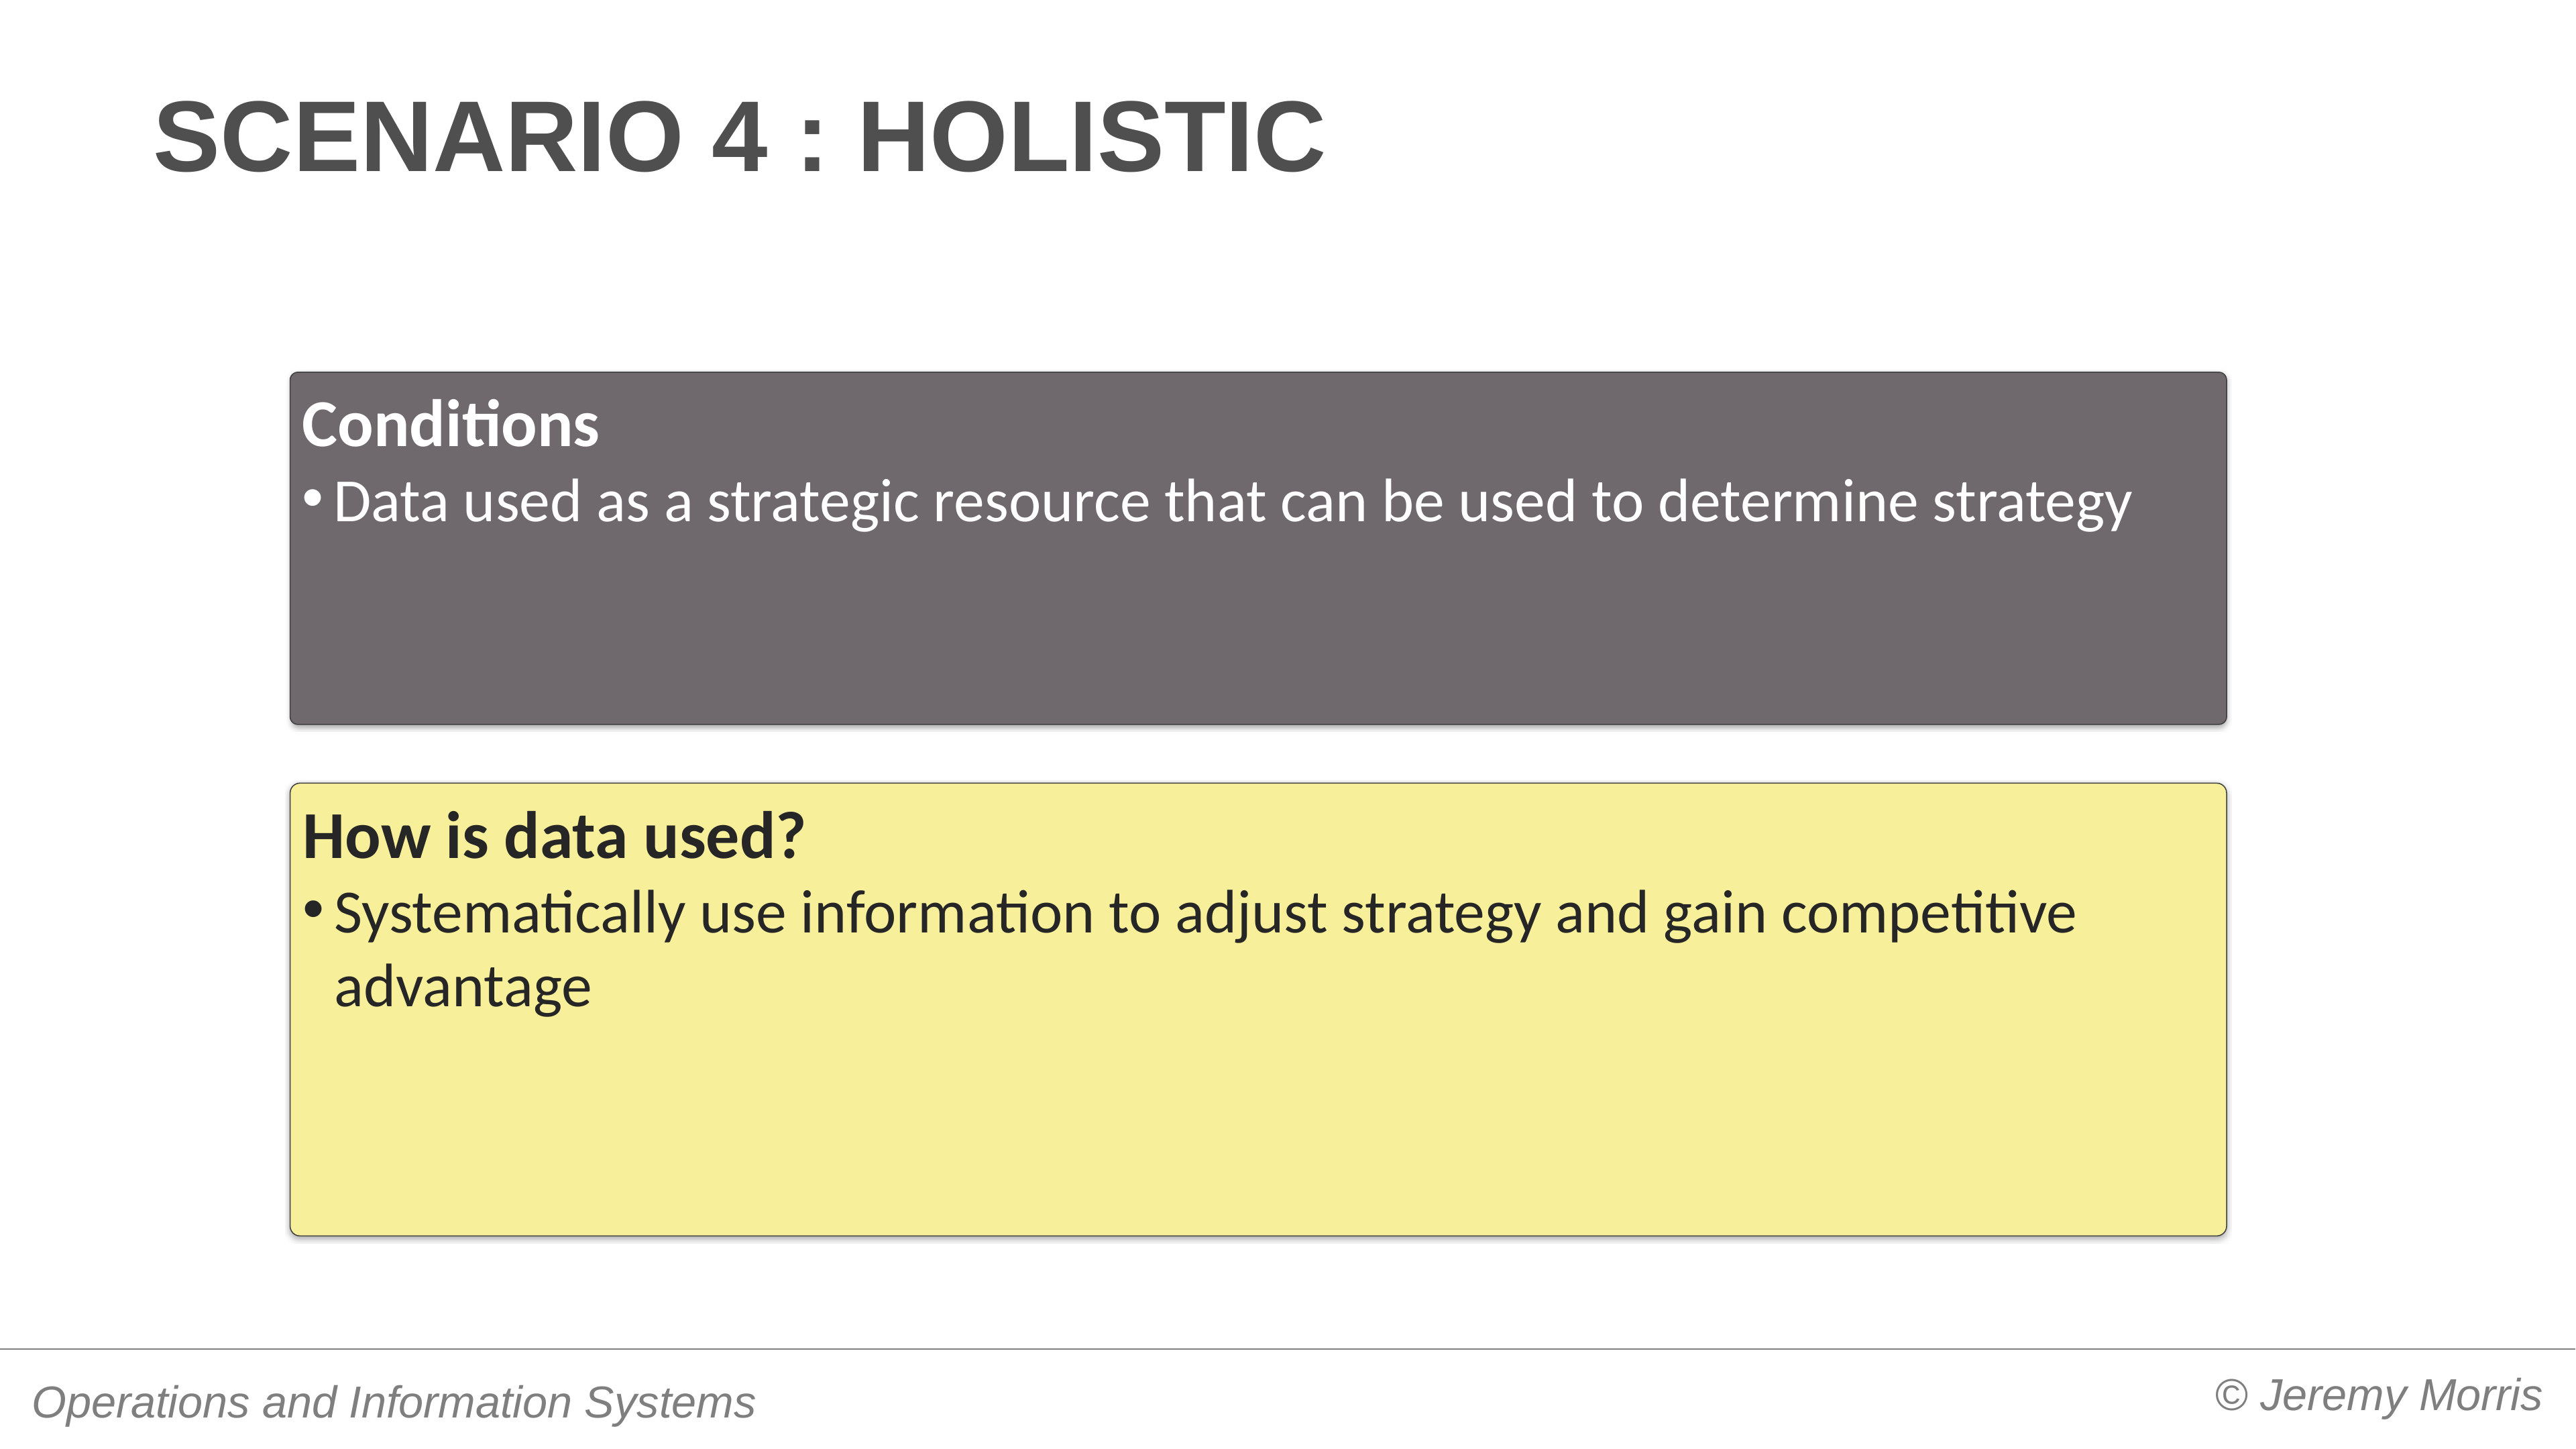

# Scenario 4 : holistic
Conditions
Data used as a strategic resource that can be used to determine strategy
How is data used?
Systematically use information to adjust strategy and gain competitive advantage